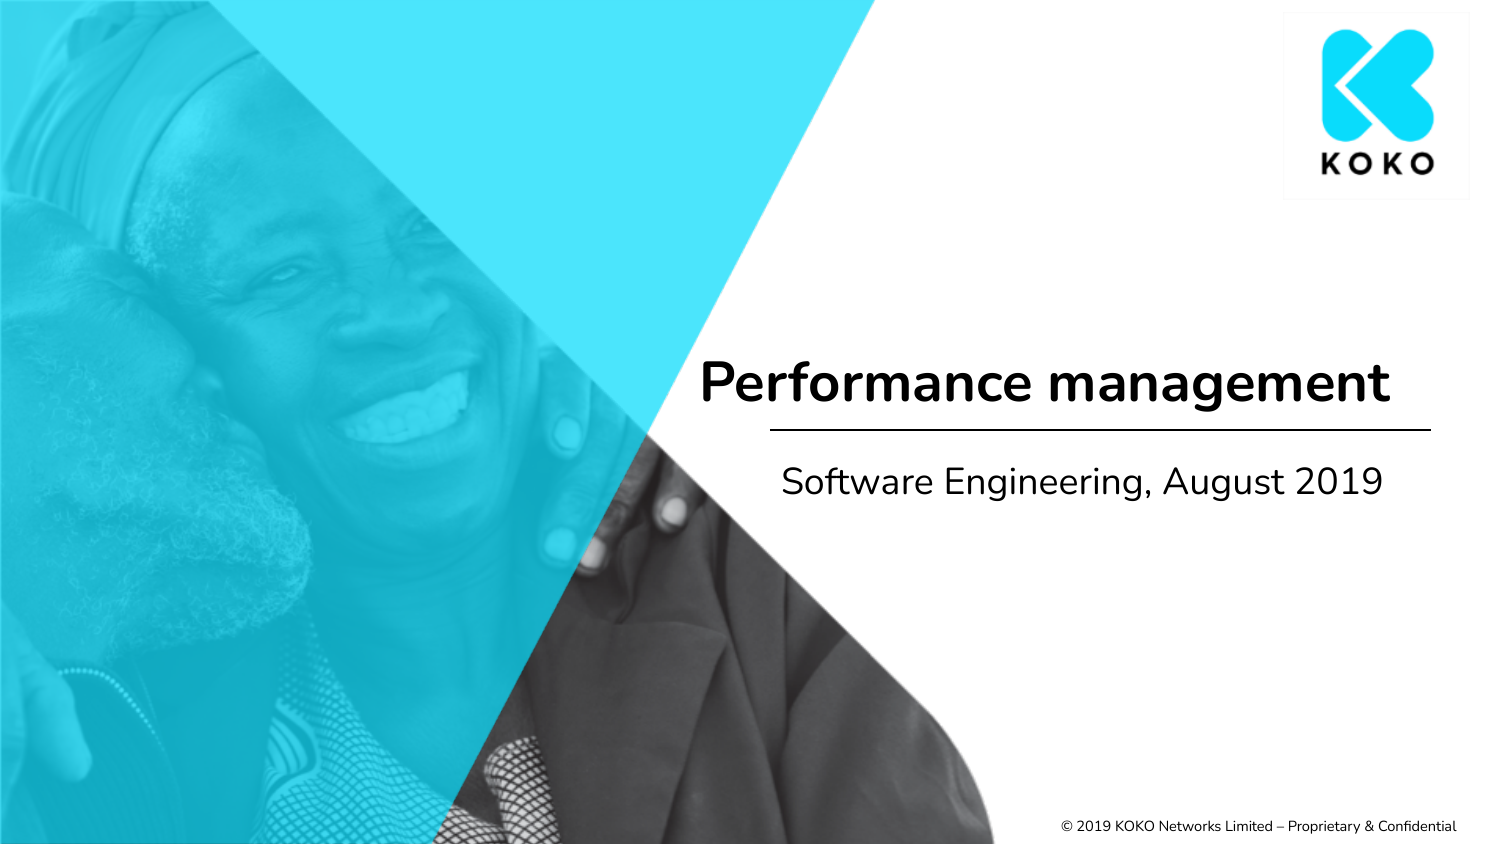

# Performance management
Software Engineering, August 2019